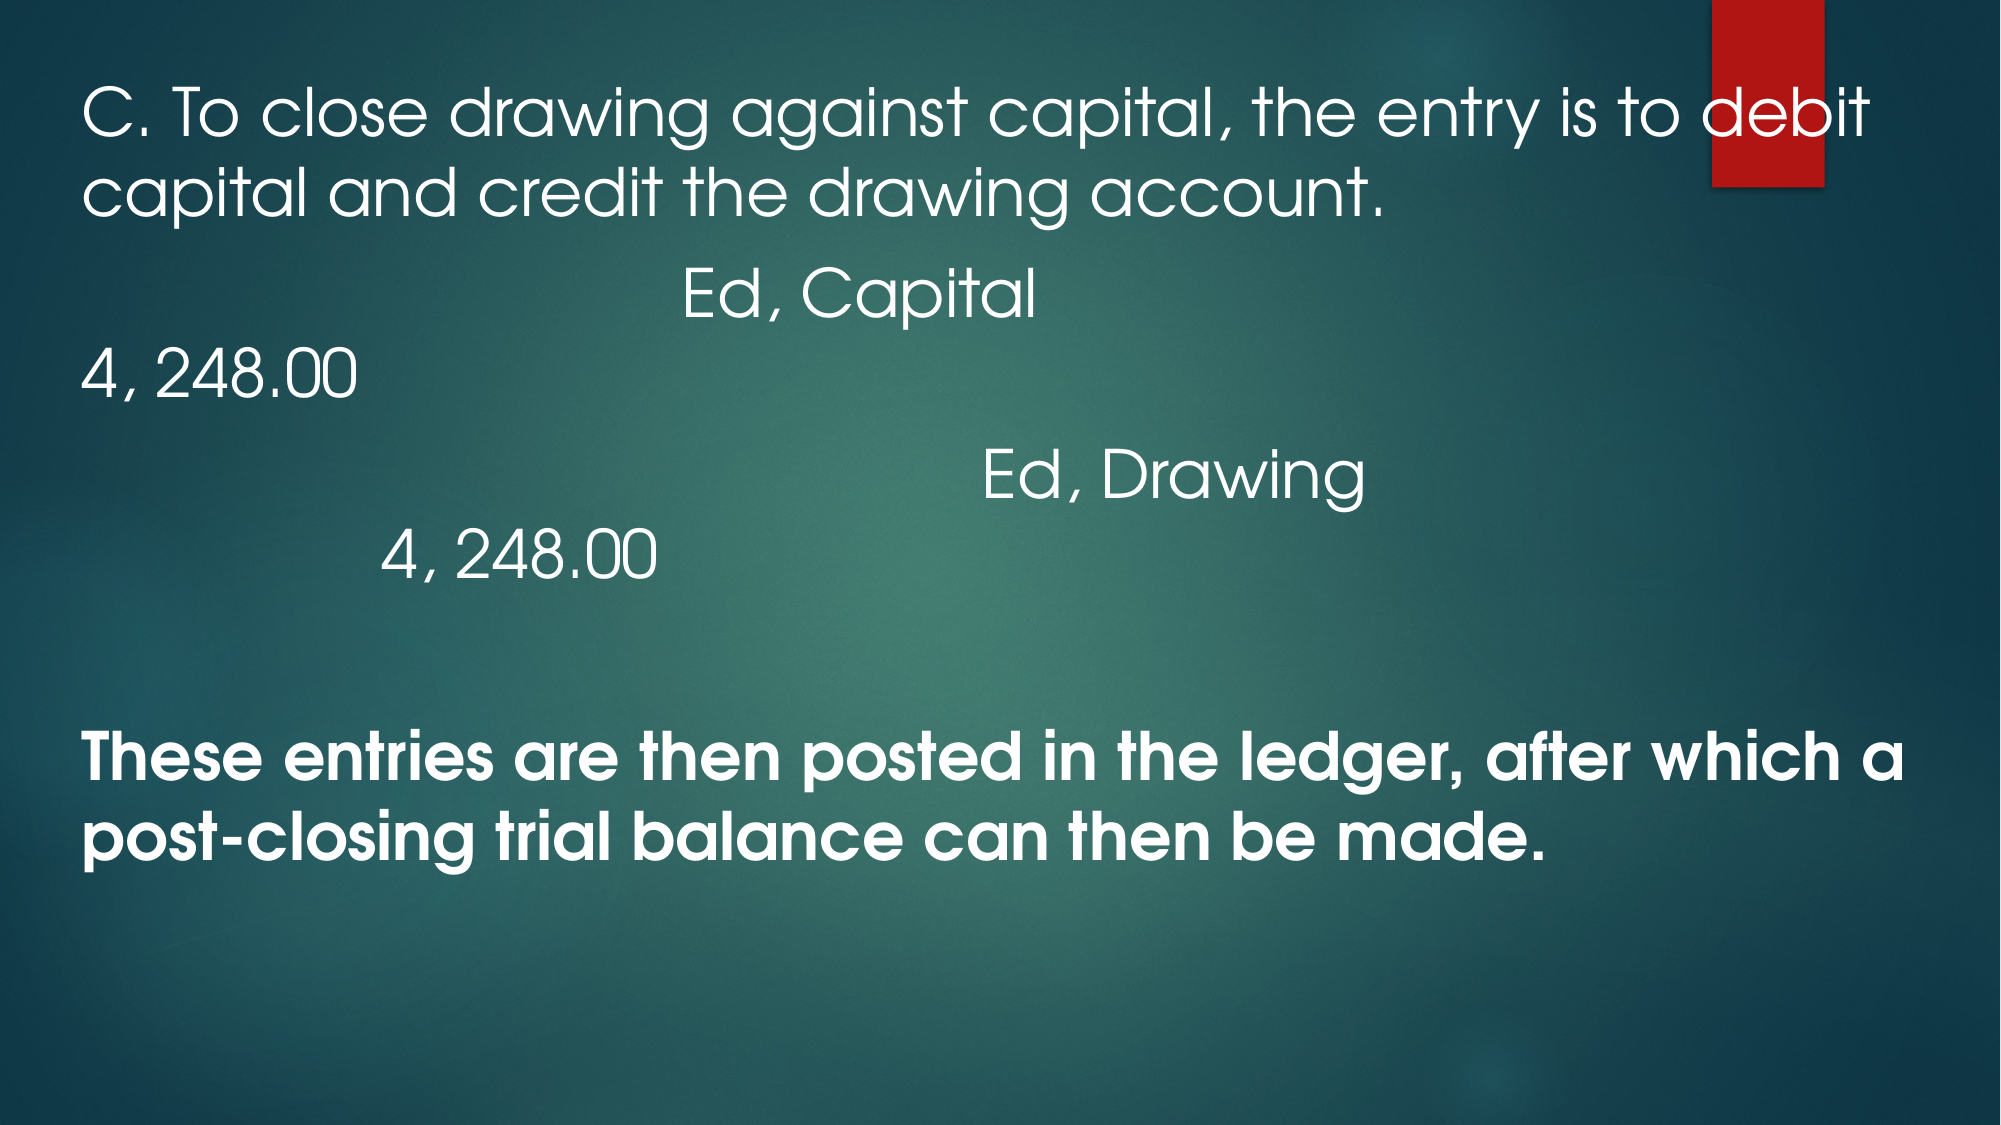

C. To close drawing against capital, the entry is to debit capital and credit the drawing account.
				Ed, Capital						4, 248.00
						Ed, Drawing						4, 248.00

These entries are then posted in the ledger, after which a post-closing trial balance can then be made.